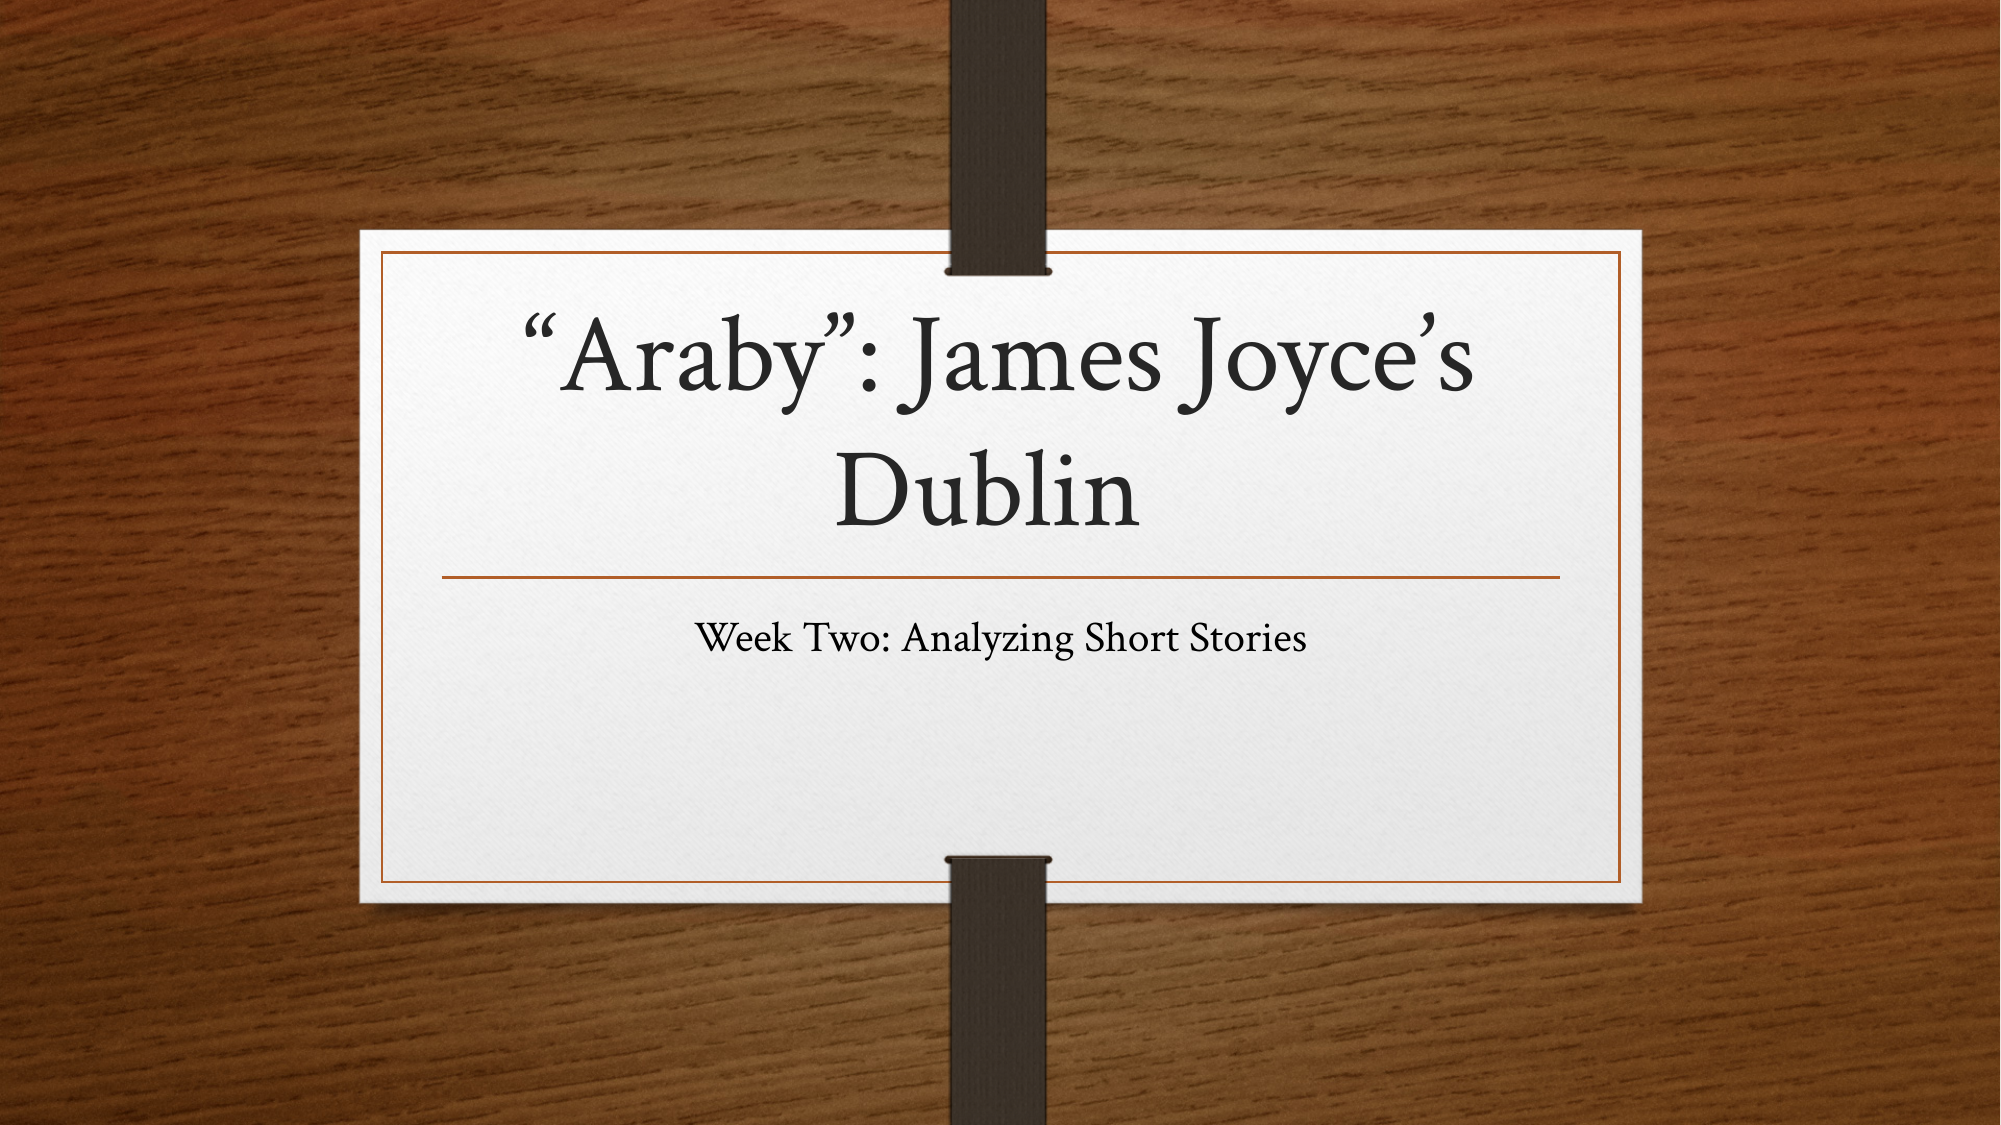

# “Araby”: James Joyce’s Dublin
Week Two: Analyzing Short Stories